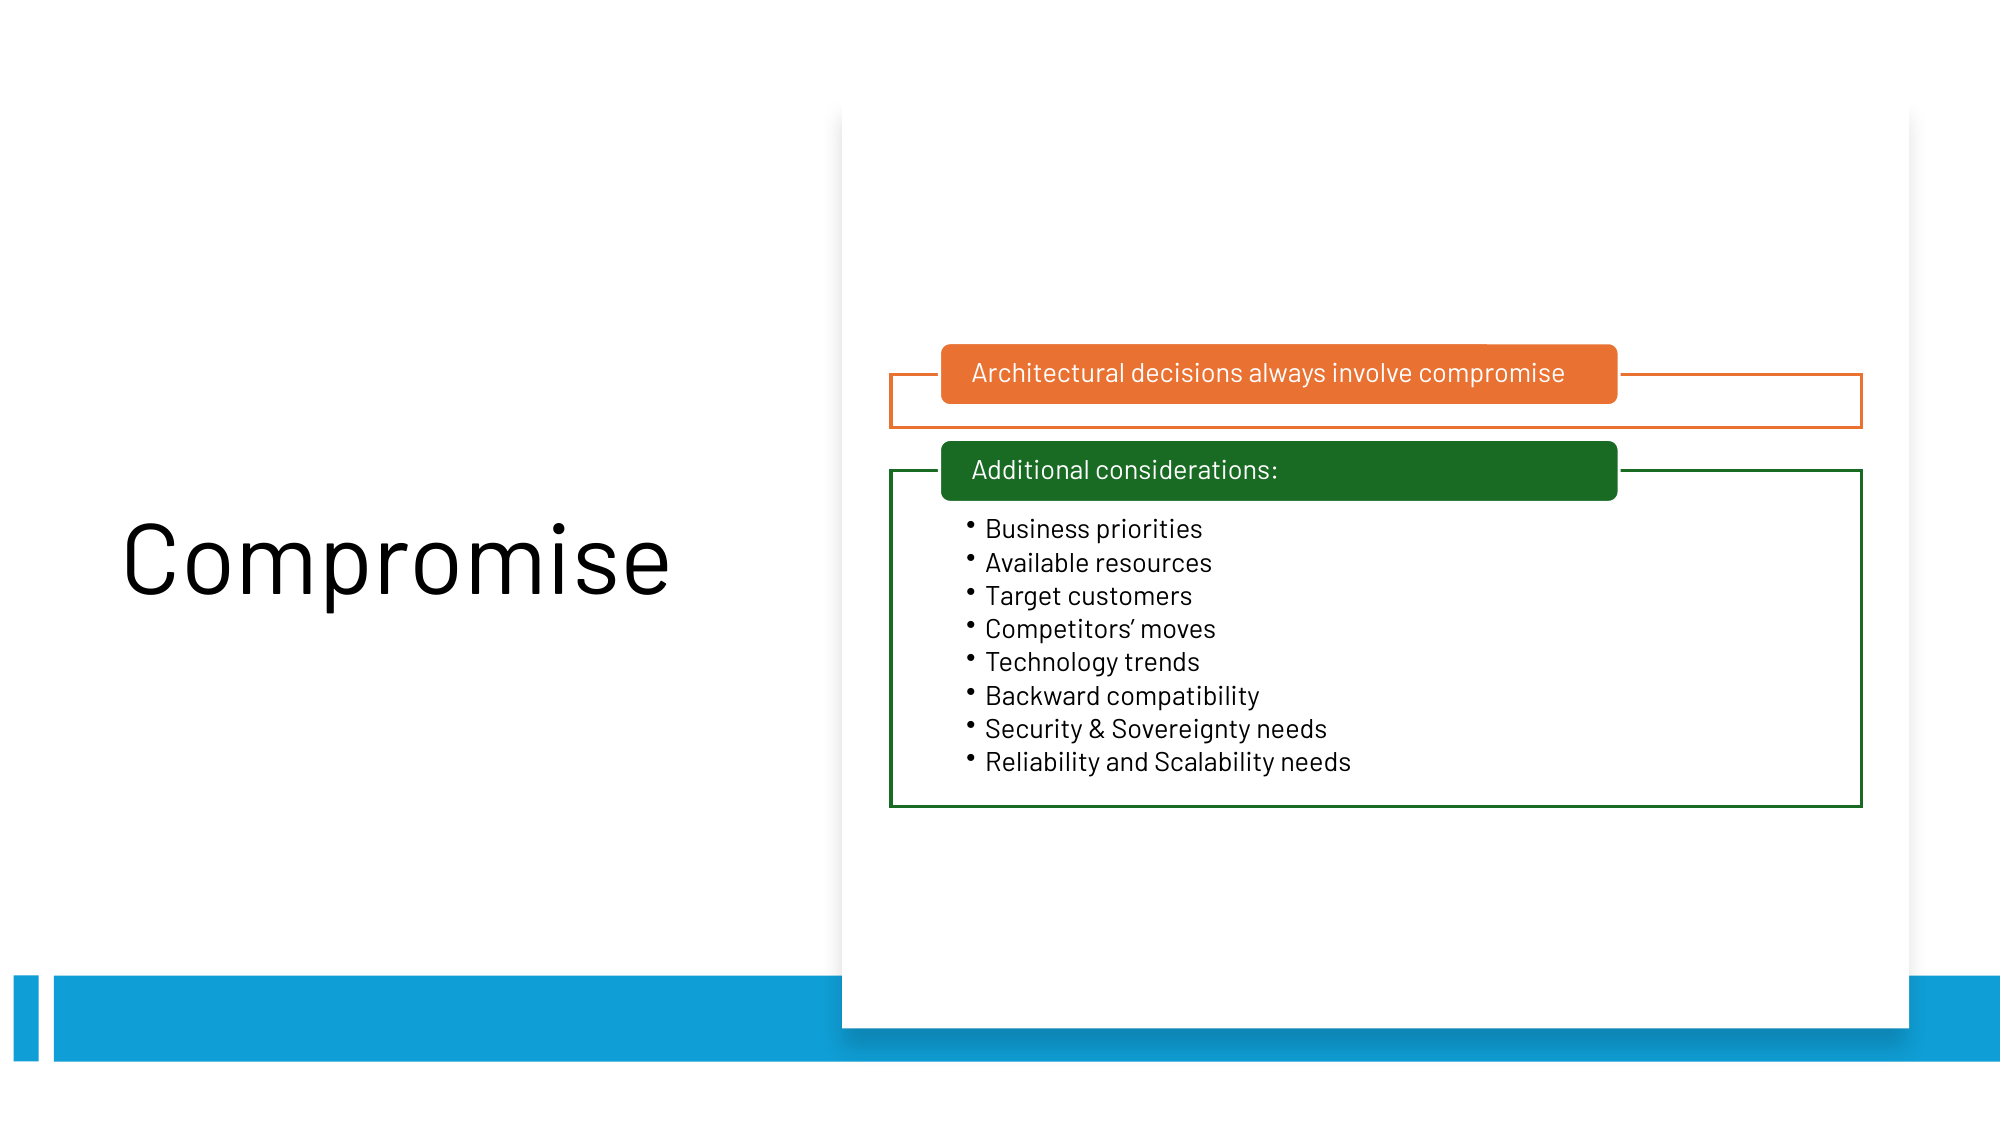

Architectural decisions always involve compromise
Business priorities
Available resources
Target customers
Competitors’ moves
Technology trends
Backward compatibility
Security & Sovereignty needs
Reliability and Scalability needs
Additional considerations:
# Compromise